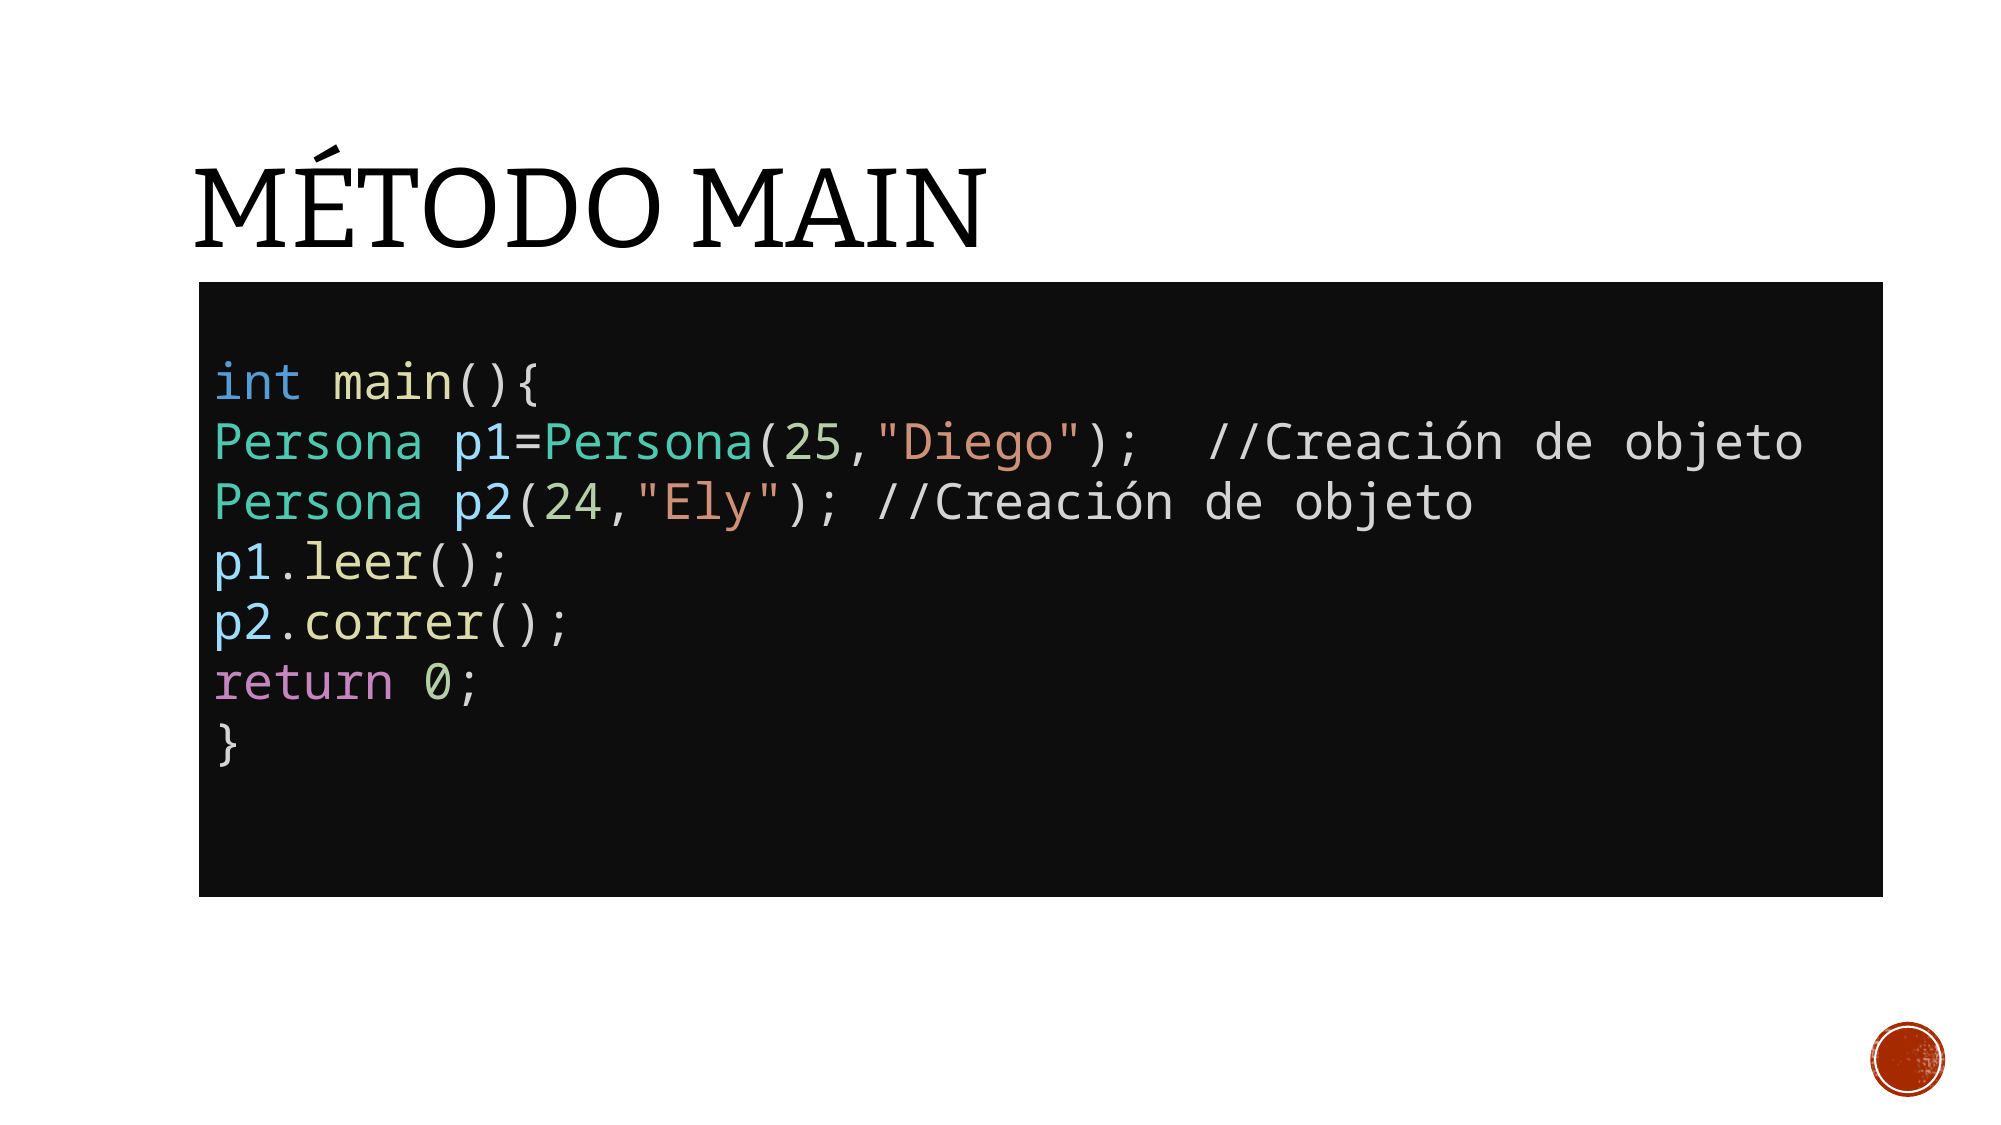

# Método main

int main(){
Persona p1=Persona(25,"Diego");  //Creación de objeto
Persona p2(24,"Ely"); //Creación de objeto
p1.leer();
p2.correr();
return 0;
}